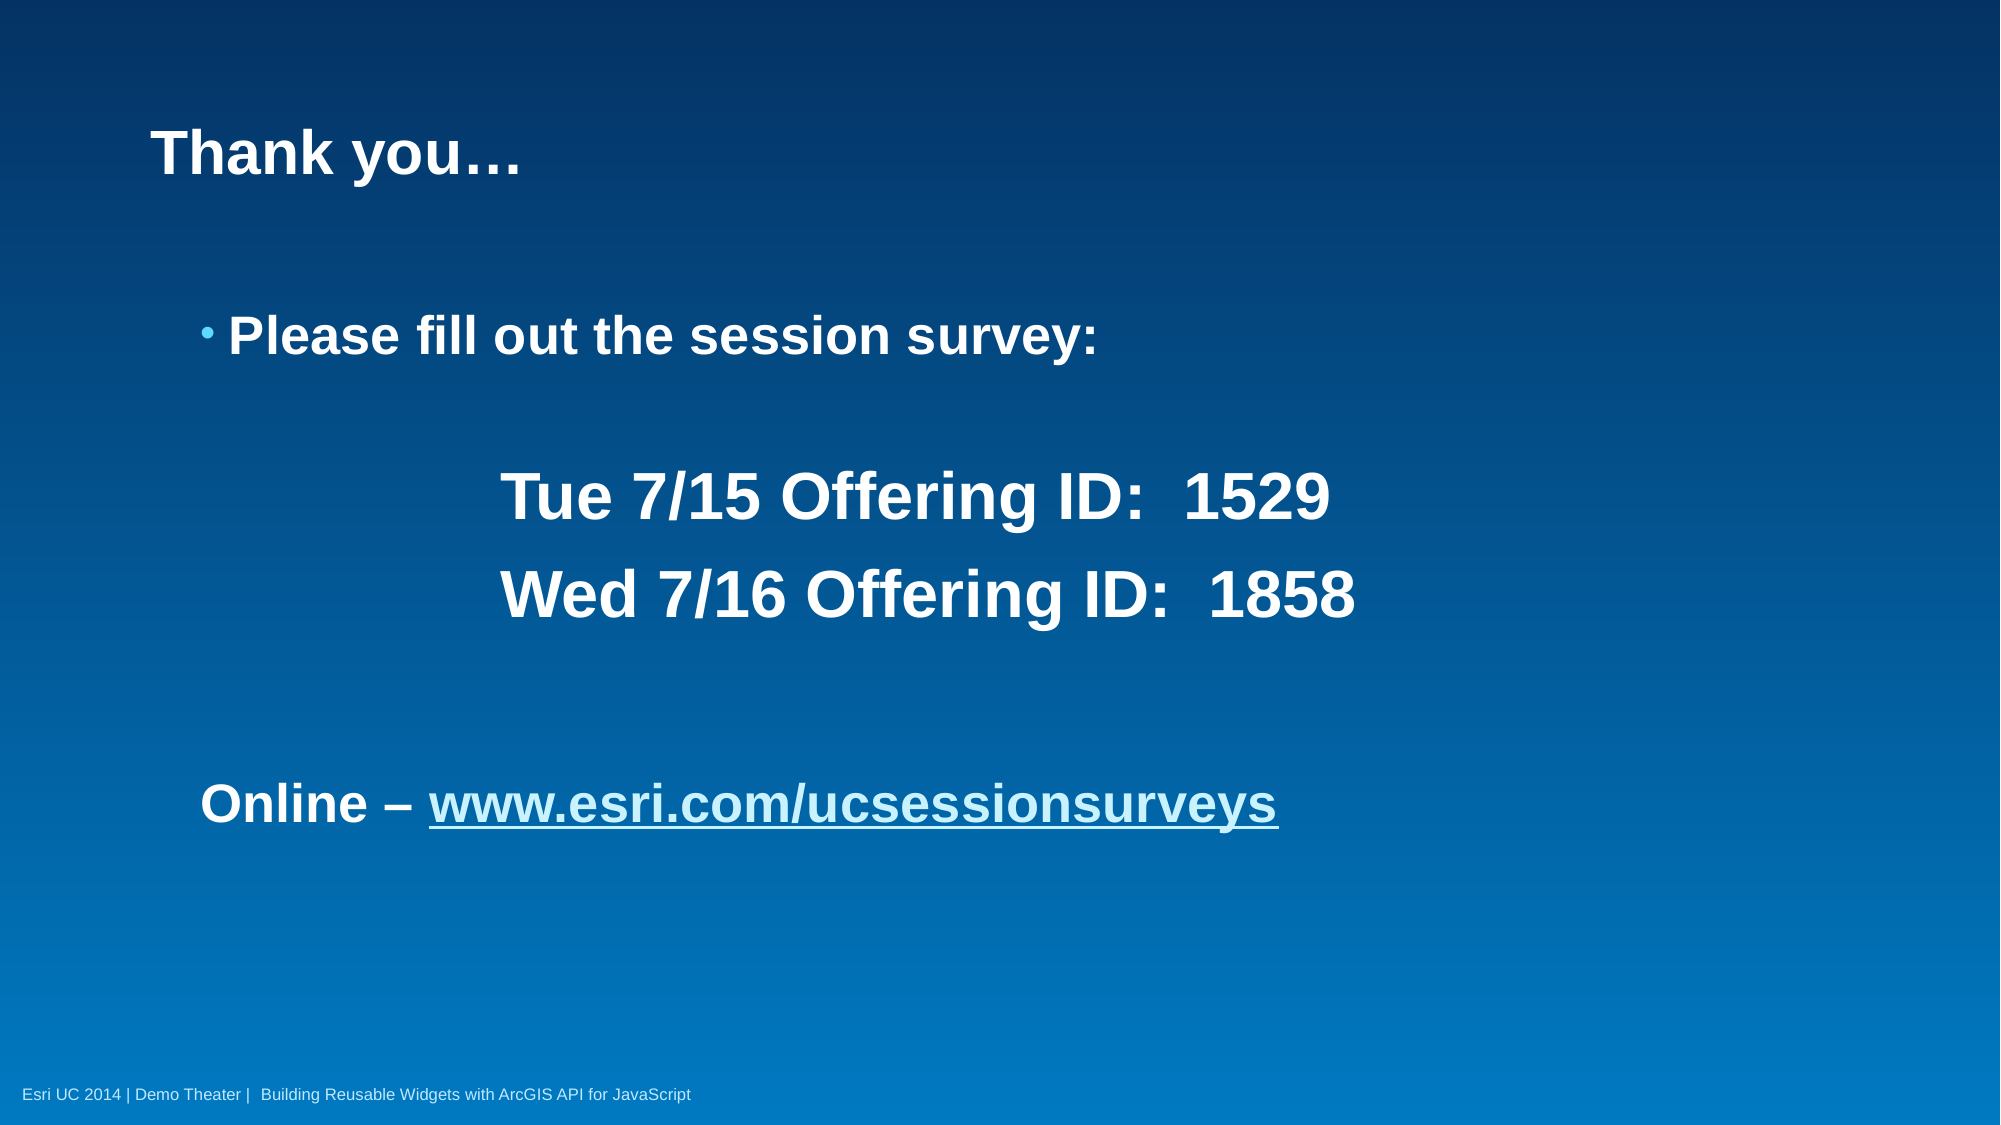

# Thank you…

Please fill out the session survey:

		Tue 7/15 Offering ID:  1529
		Wed 7/16 Offering ID:  1858

Online – www.esri.com/ucsessionsurveys
Building Reusable Widgets with ArcGIS API for JavaScript